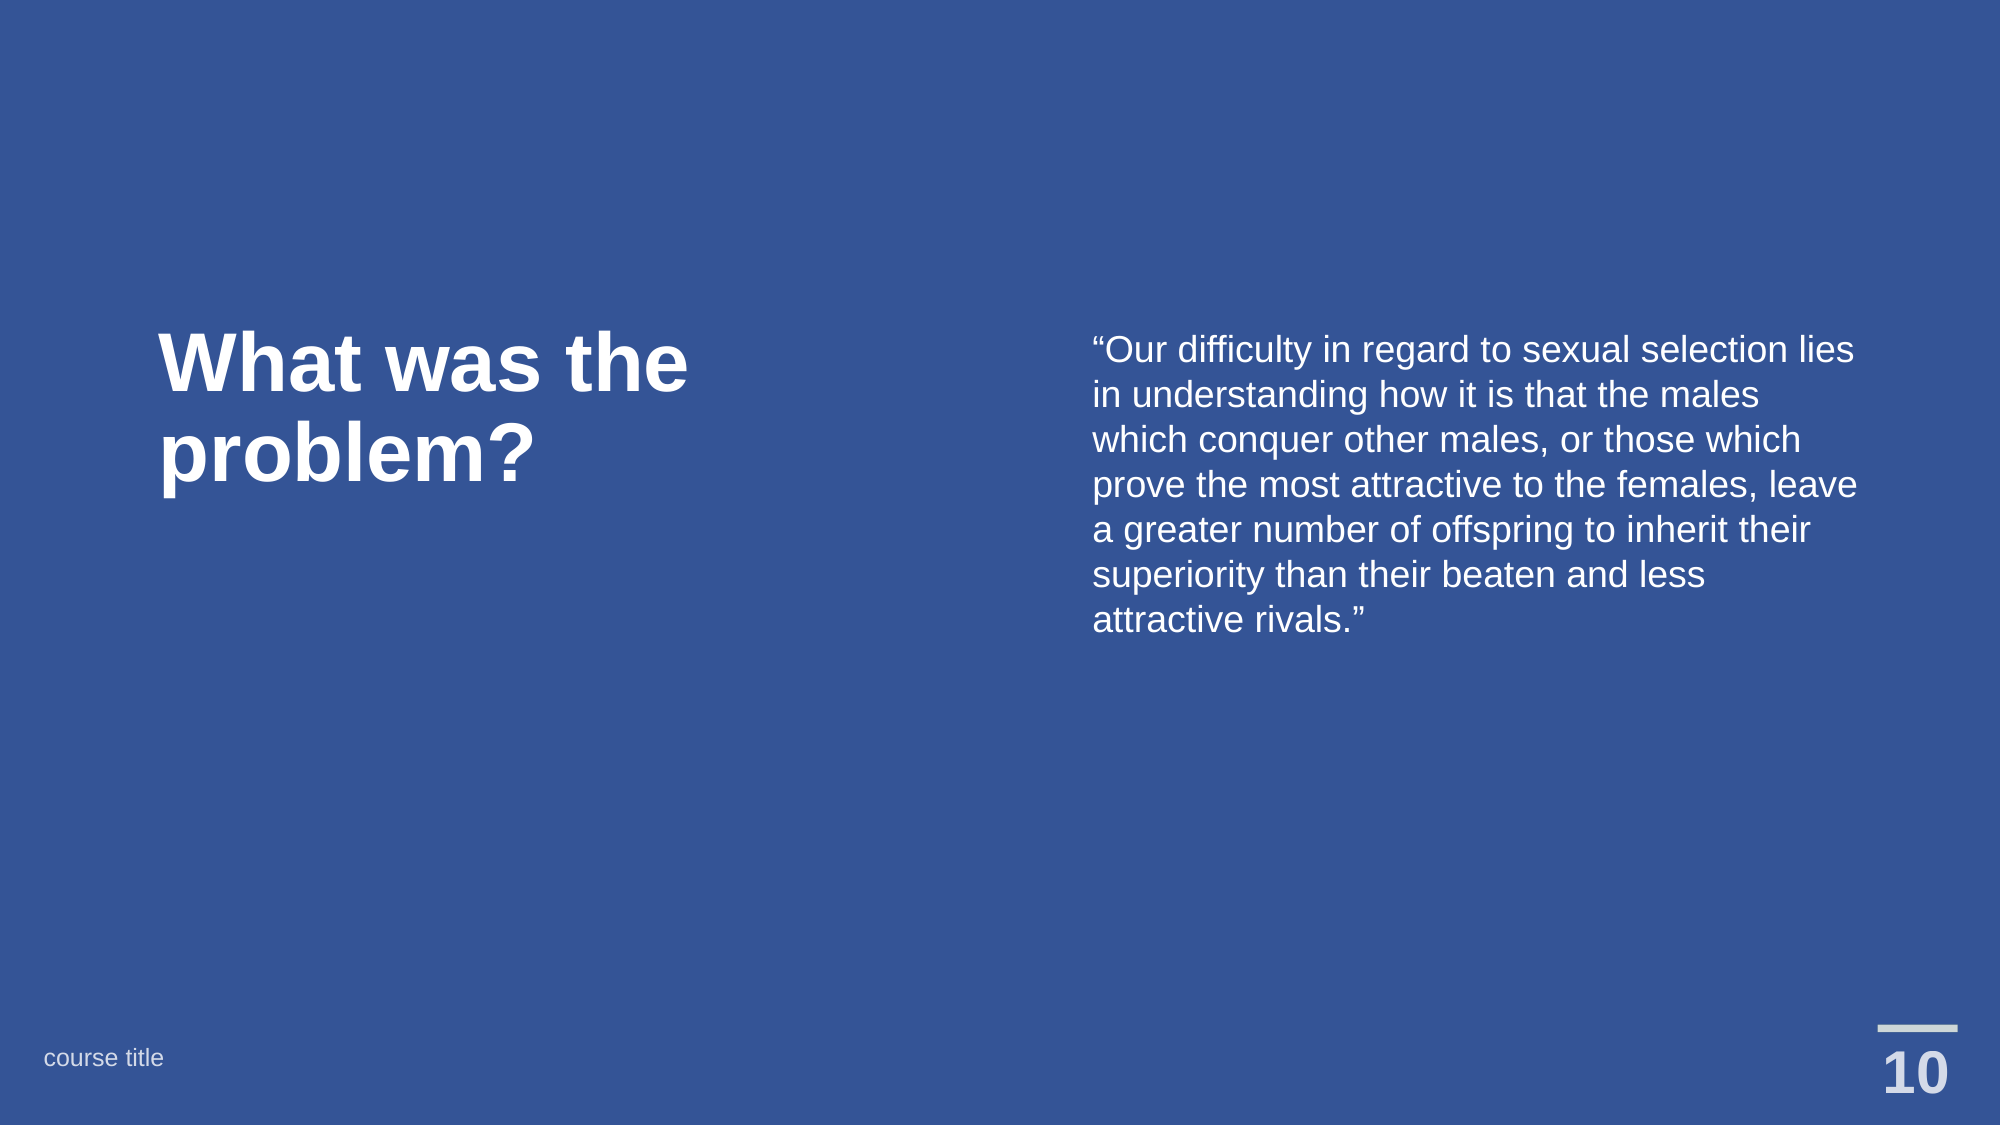

# What was the problem?
“Our difficulty in regard to sexual selection lies in understanding how it is that the males which conquer other males, or those which prove the most attractive to the females, leave a greater number of offspring to inherit their superiority than their beaten and less attractive rivals.”
10
course title